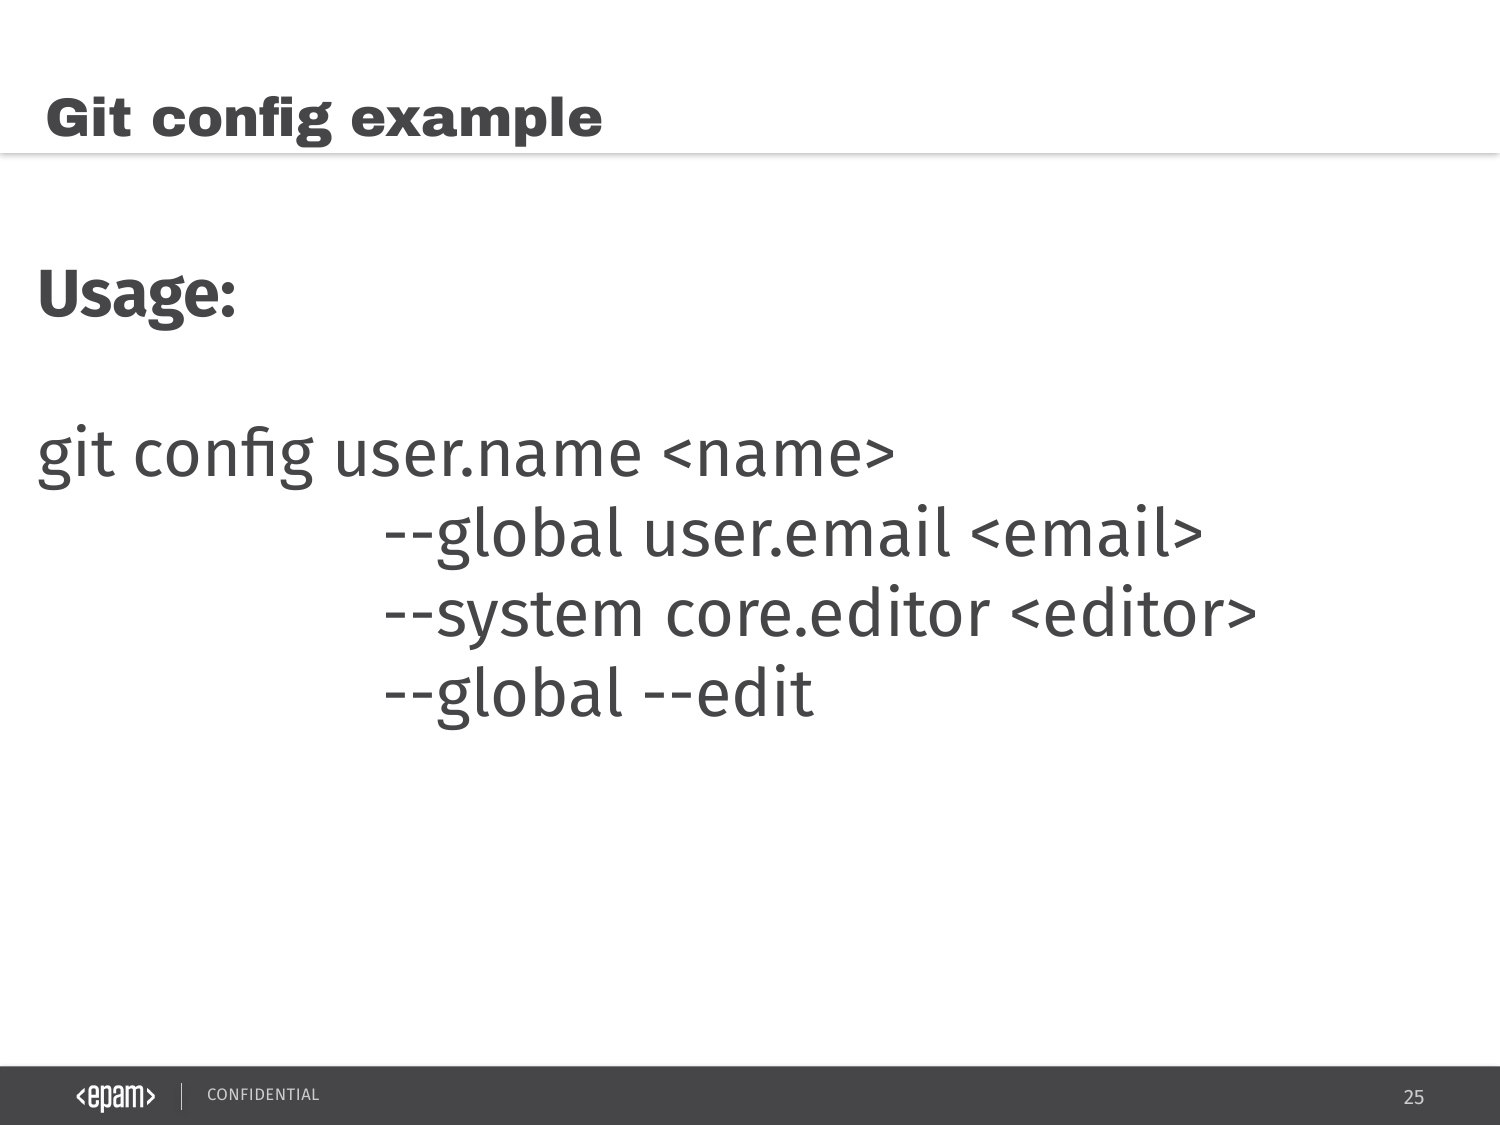

Git config example

Usage:

git config user.name <name>
	           --global user.email <email>
	           --system core.editor <editor>
	           --global --edit